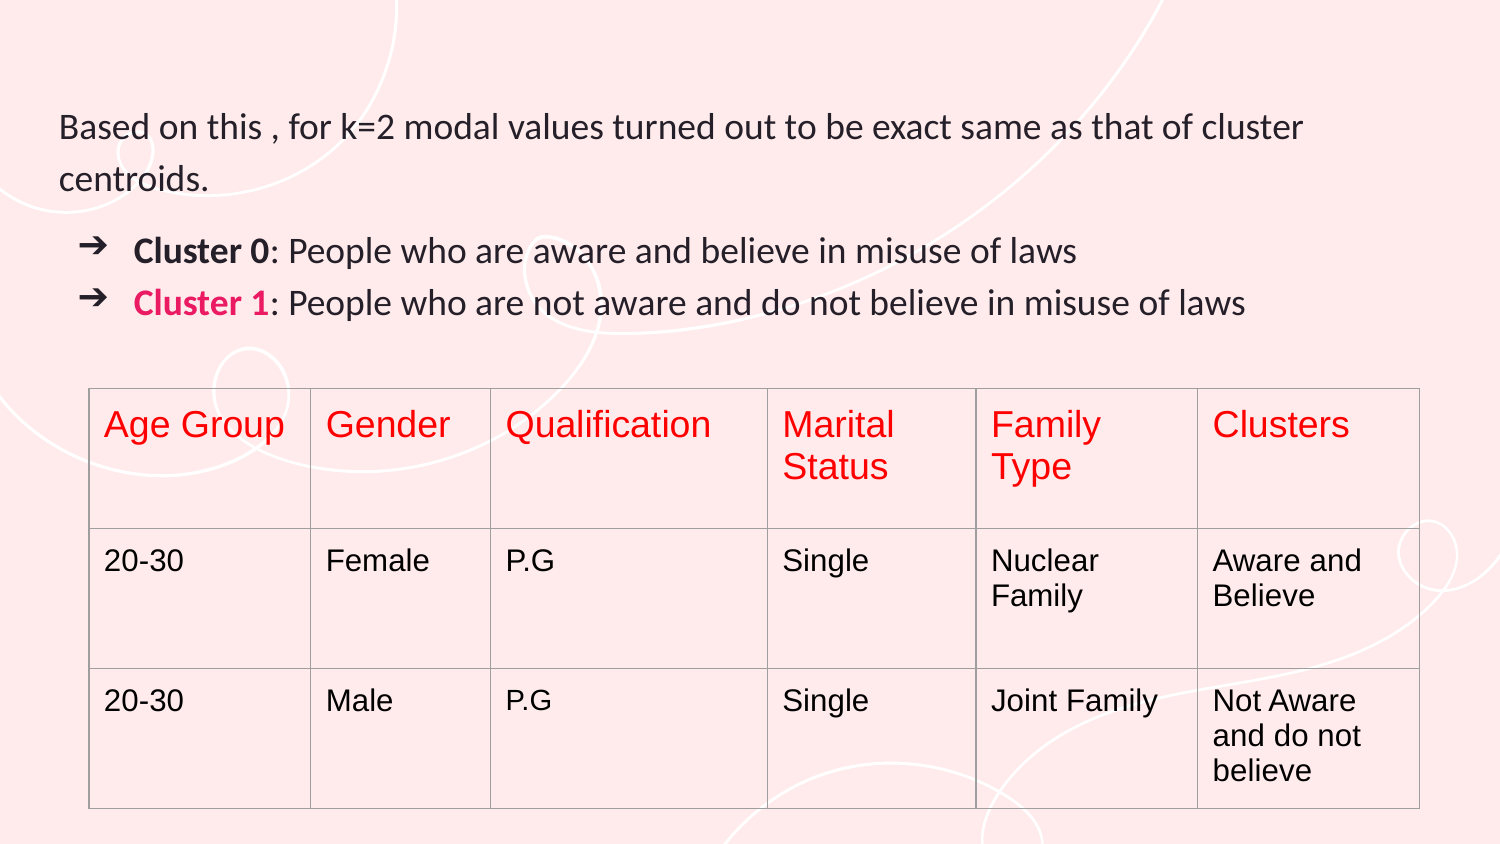

# Based on this , for k=2 modal values turned out to be exact same as that of cluster centroids.
Cluster 0: People who are aware and believe in misuse of laws
Cluster 1: People who are not aware and do not believe in misuse of laws

| Age Group | Gender | Qualification | Marital Status | Family Type | Clusters |
| --- | --- | --- | --- | --- | --- |
| 20-30 | Female | P.G | Single | Nuclear Family | Aware and Believe |
| 20-30 | Male | P.G | Single | Joint Family | Not Aware and do not believe |